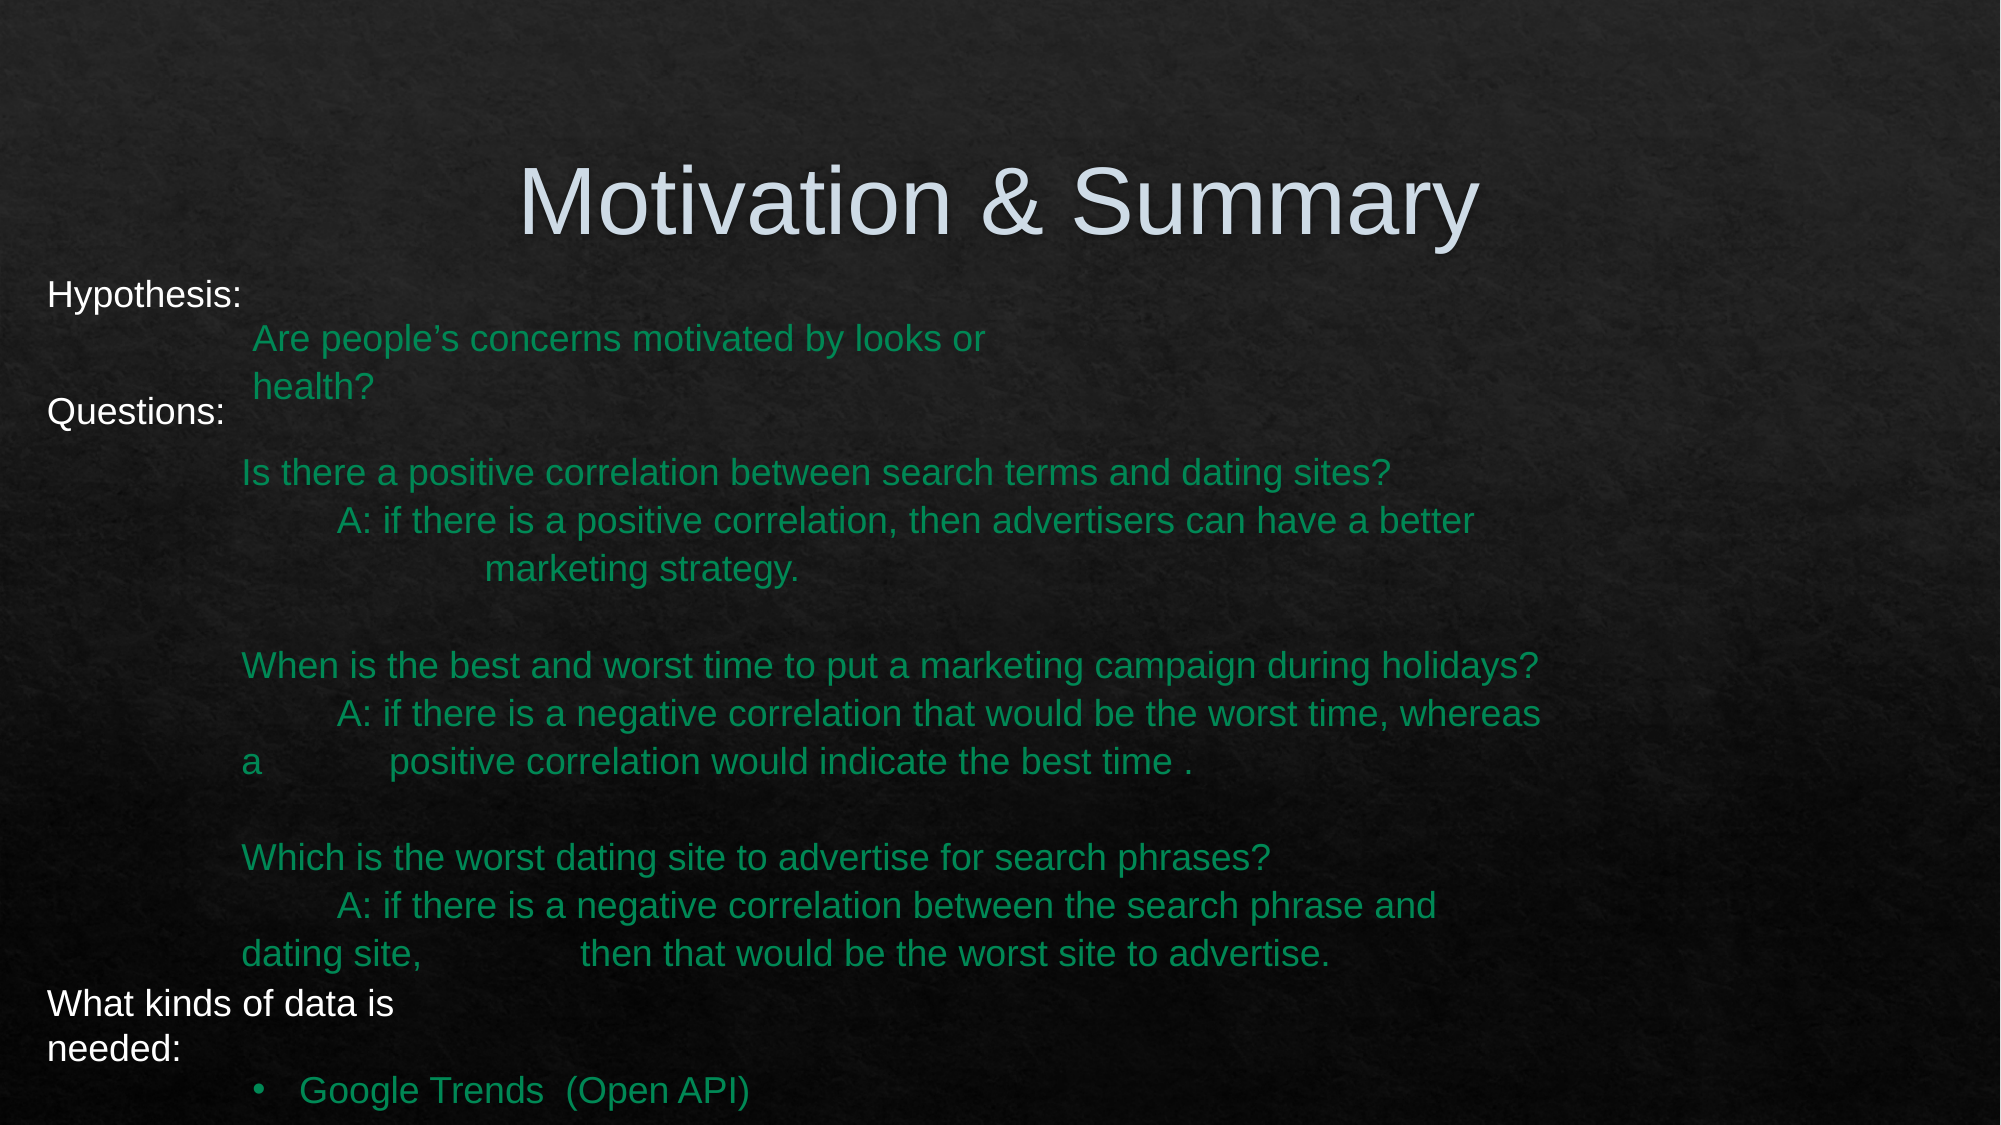

# Motivation & Summary
Hypothesis:
Are people’s concerns motivated by looks or health?

Questions:
Is there a positive correlation between search terms and dating sites?
	A: if there is a positive correlation, then advertisers can have a better 	  	     marketing strategy.

When is the best and worst time to put a marketing campaign during holidays?
	A: if there is a negative correlation that would be the worst time, whereas a 	     positive correlation would indicate the best time .

Which is the worst dating site to advertise for search phrases?
	A: if there is a negative correlation between the search phrase and dating site, 	     then that would be the worst site to advertise.
What kinds of data is needed:
Google Trends  (Open API)